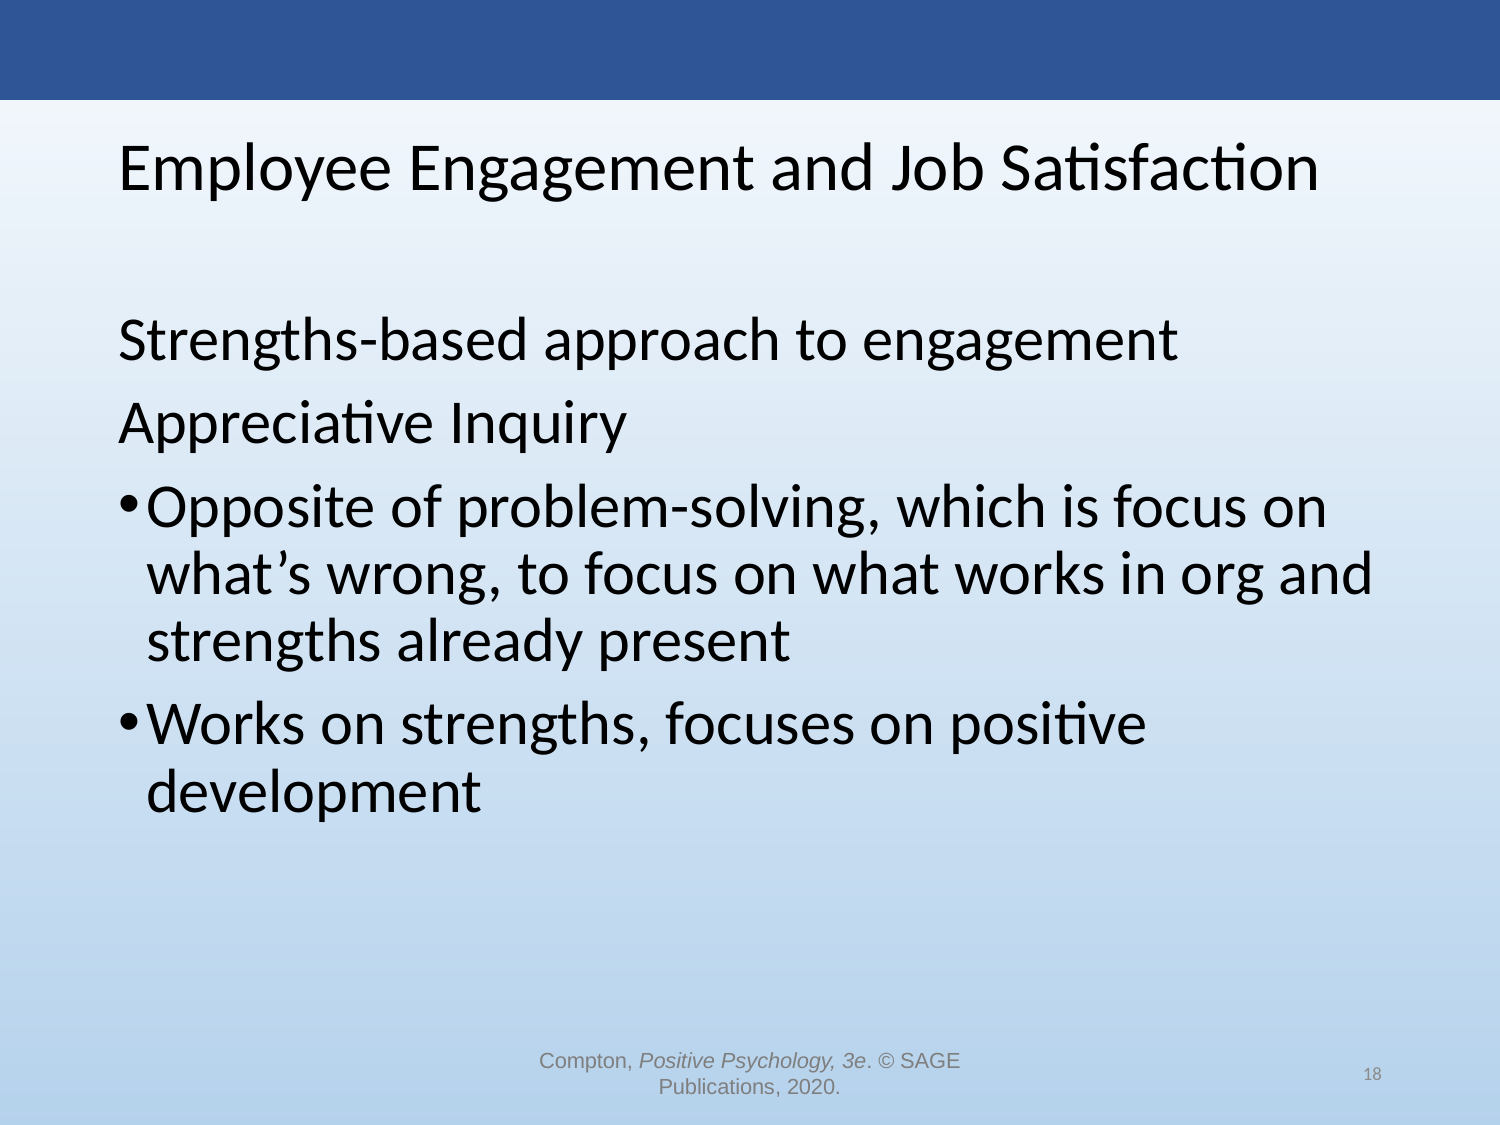

# Employee Engagement and Job Satisfaction
Strengths-based approach to engagement
Appreciative Inquiry
Opposite of problem-solving, which is focus on what’s wrong, to focus on what works in org and strengths already present
Works on strengths, focuses on positive development
Compton, Positive Psychology, 3e. © SAGE Publications, 2020.
18